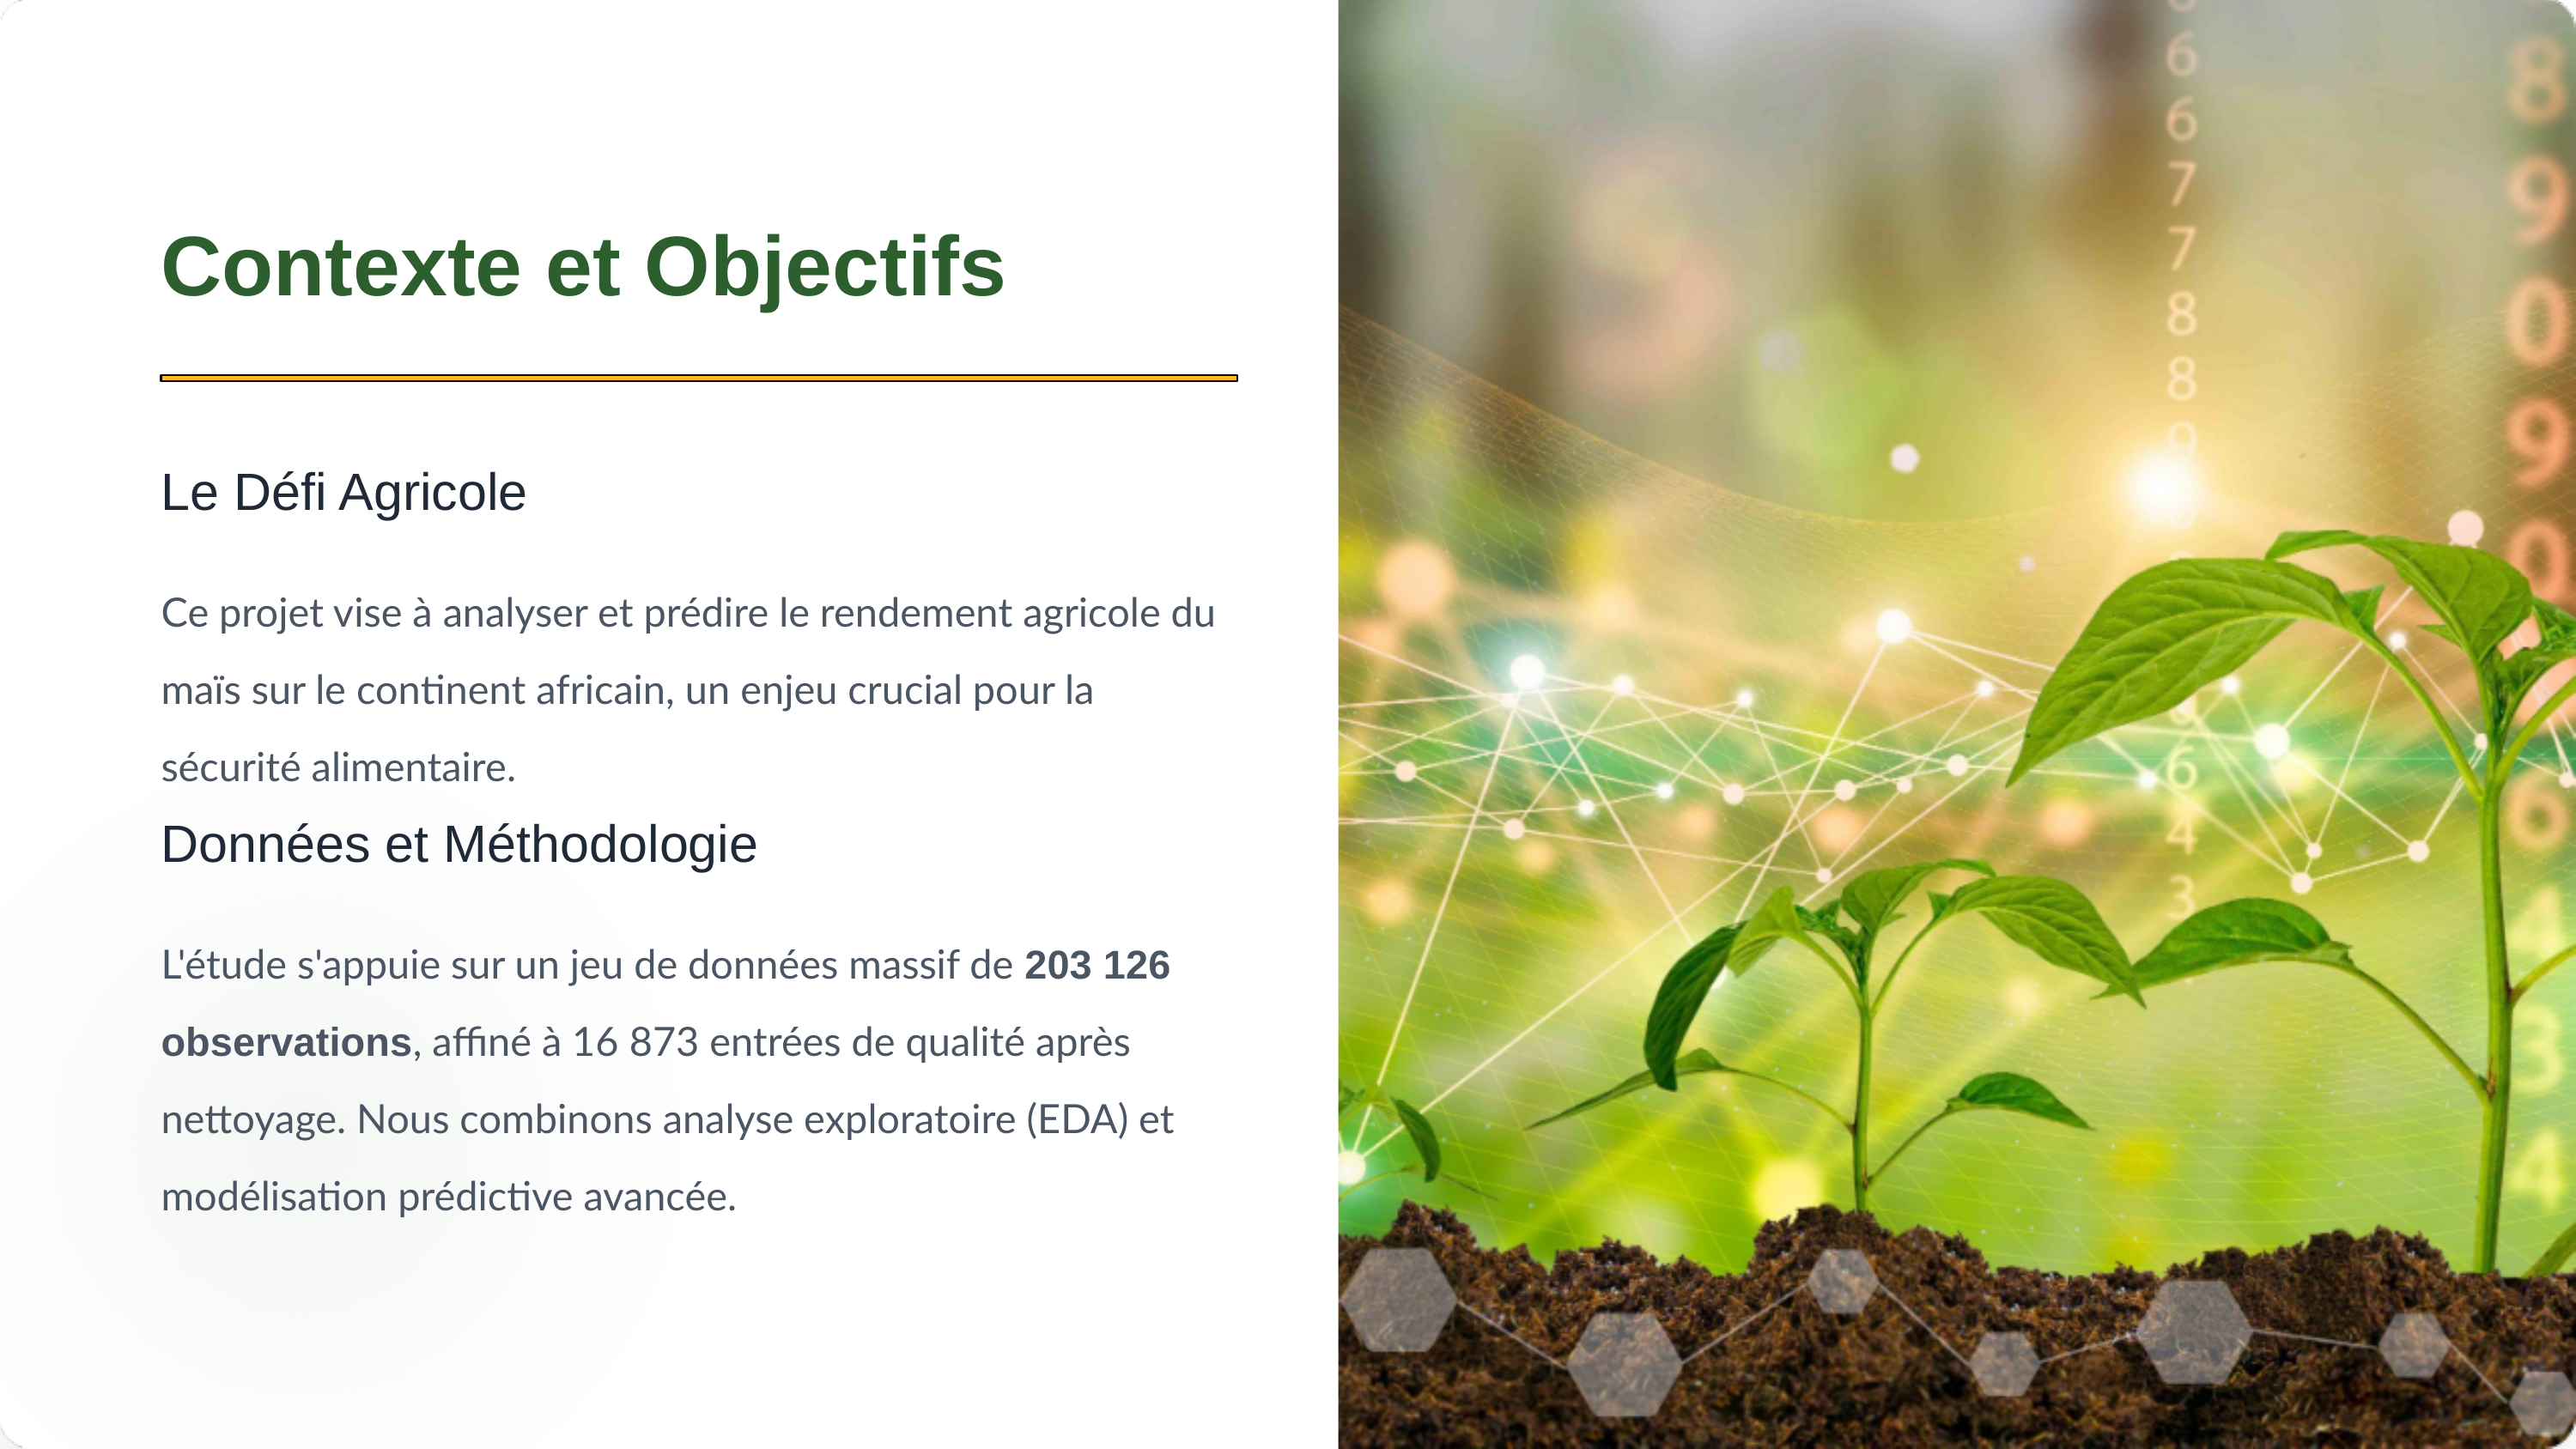

Contexte et Objectifs

Le Défi Agricole
Ce projet vise à analyser et prédire le rendement agricole du maïs sur le continent africain, un enjeu crucial pour la sécurité alimentaire.
Données et Méthodologie
L'étude s'appuie sur un jeu de données massif de 203 126 observations, affiné à 16 873 entrées de qualité après nettoyage. Nous combinons analyse exploratoire (EDA) et modélisation prédictive avancée.